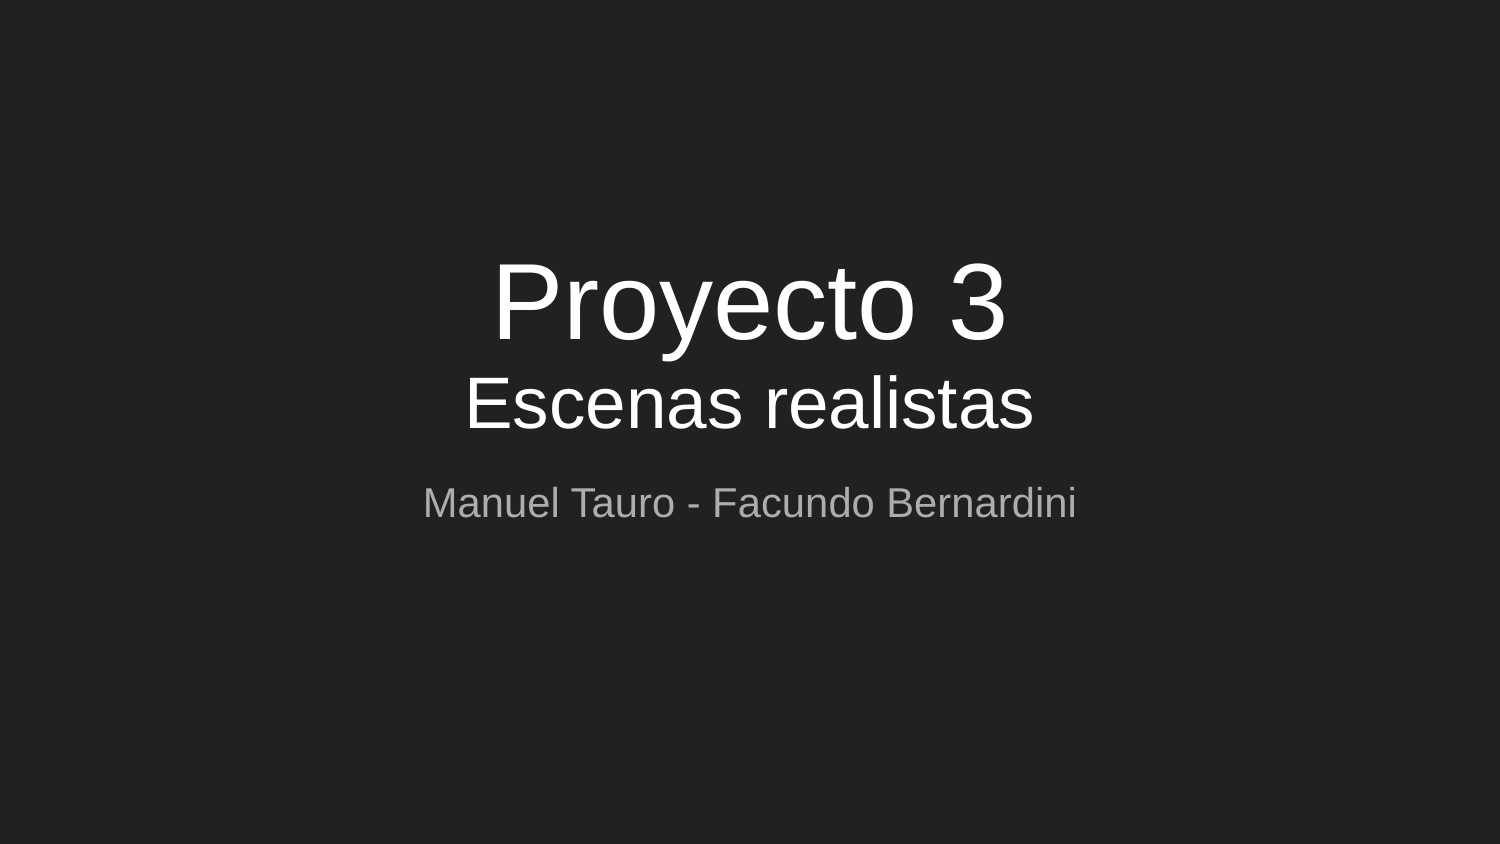

# Proyecto 3
Escenas realistas
Manuel Tauro - Facundo Bernardini